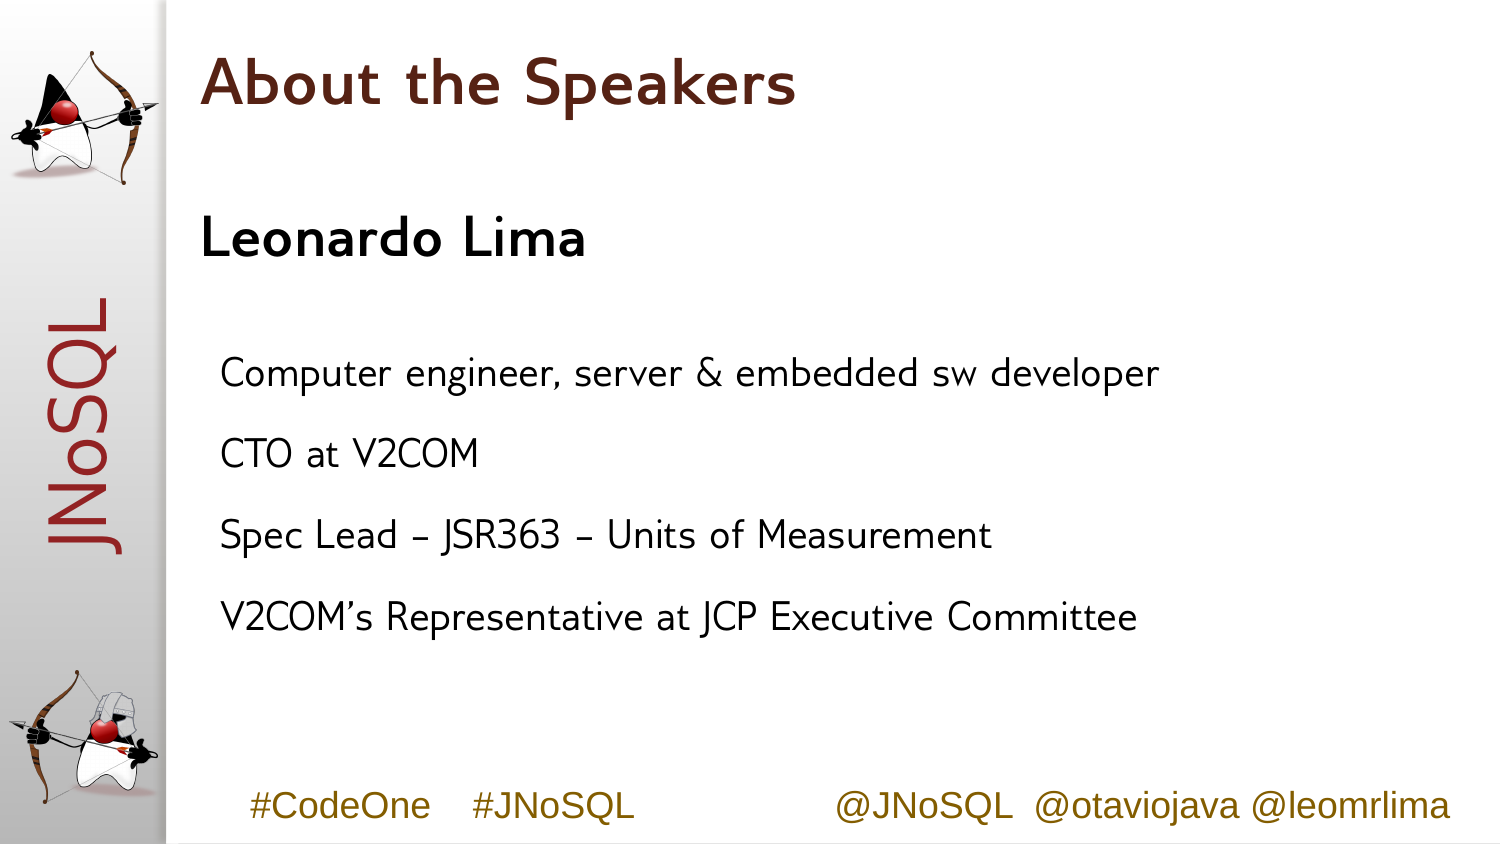

# About the Speakers

Leonardo Lima

Computer engineer, server & embedded sw developer
CTO at V2COM
Spec Lead – JSR363 – Units of Measurement
V2COM’s Representative at JCP Executive Committee